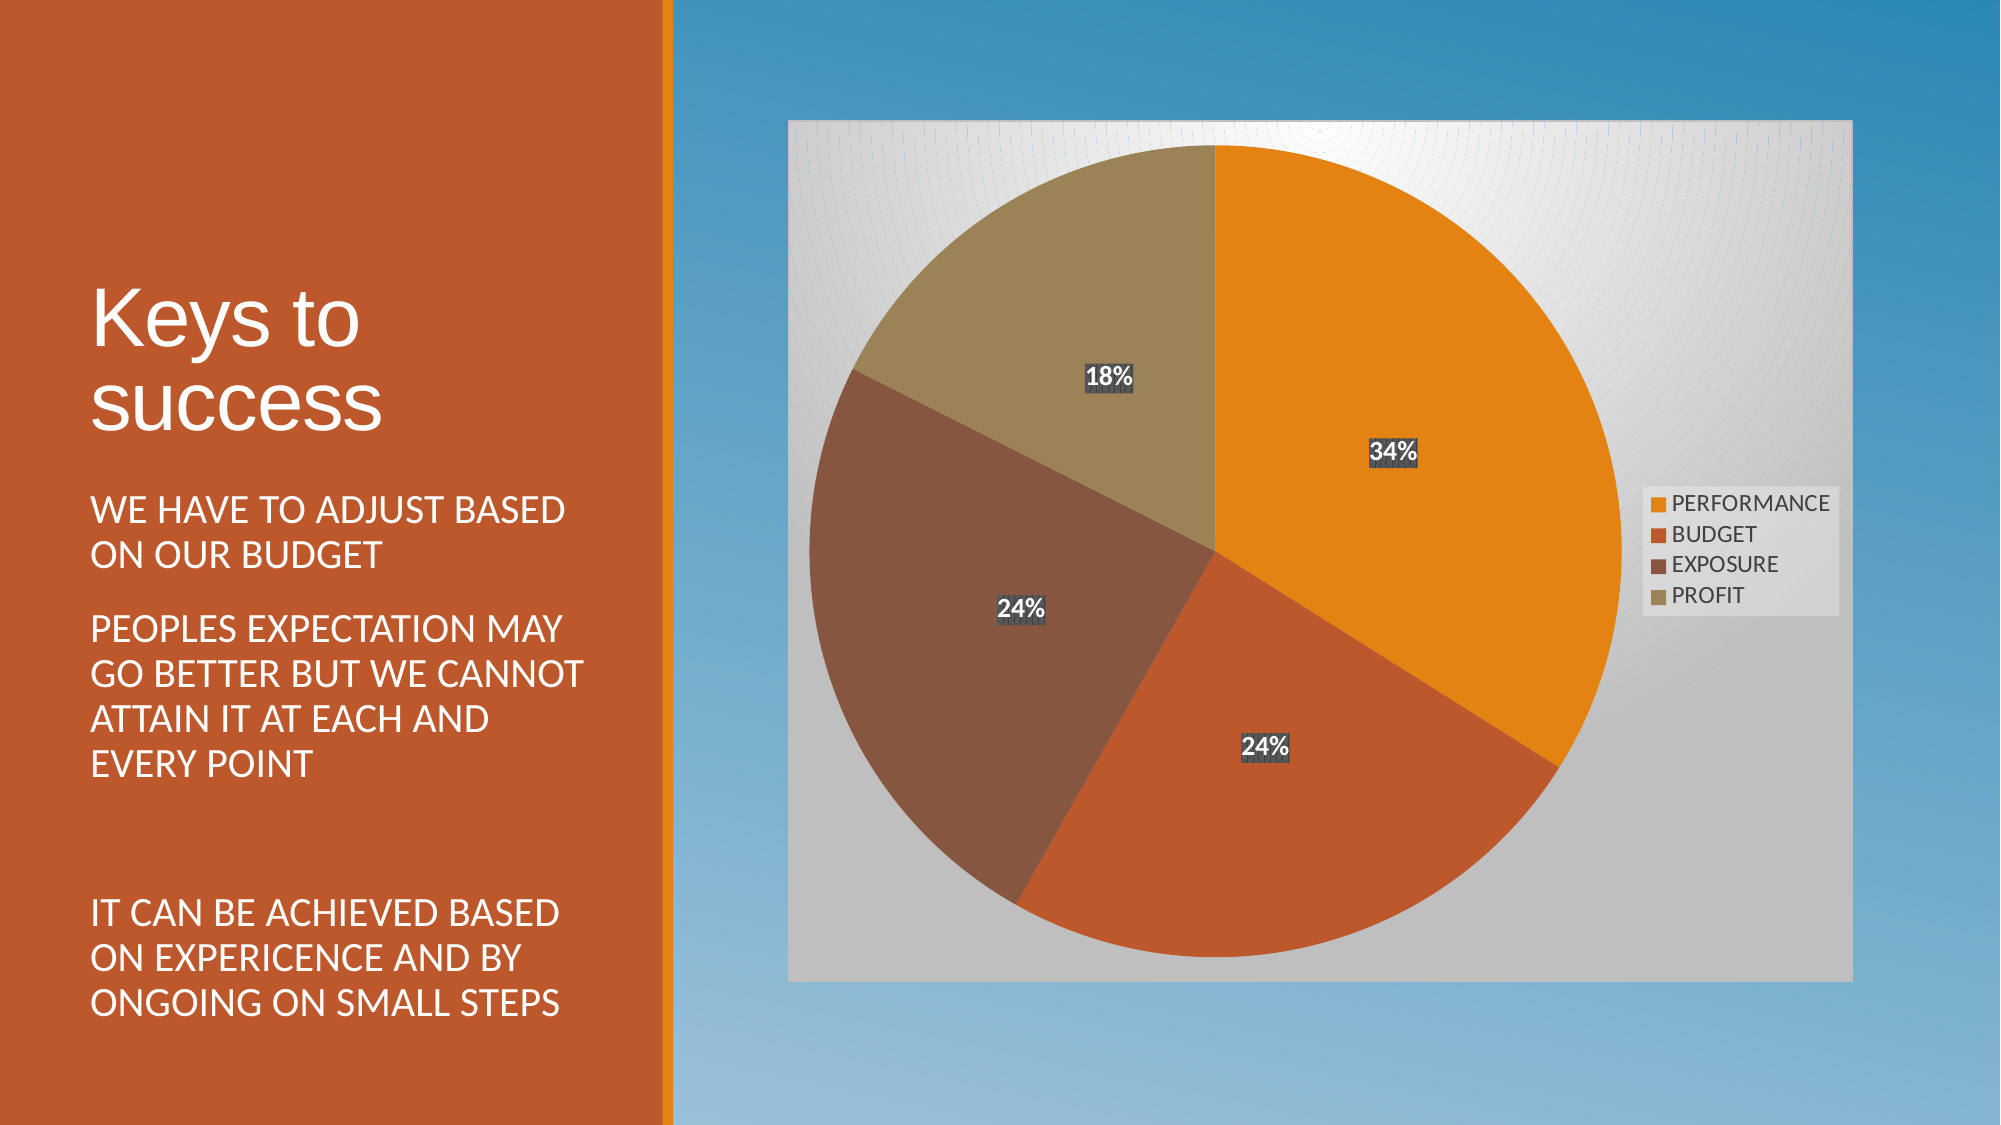

# Keys to success

### Chart

| Category | Sales |
|---|---|
| PERFORMANCE | 5.6 |
| BUDGET | 4.0 |
| EXPOSURE | 4.0 |
| PROFIT | 2.9 |
WE HAVE TO ADJUST BASED ON OUR BUDGET
PEOPLES EXPECTATION MAY GO BETTER BUT WE CANNOT ATTAIN IT AT EACH AND EVERY POINT

IT CAN BE ACHIEVED BASED ON EXPERICENCE AND BY ONGOING ON SMALL STEPS